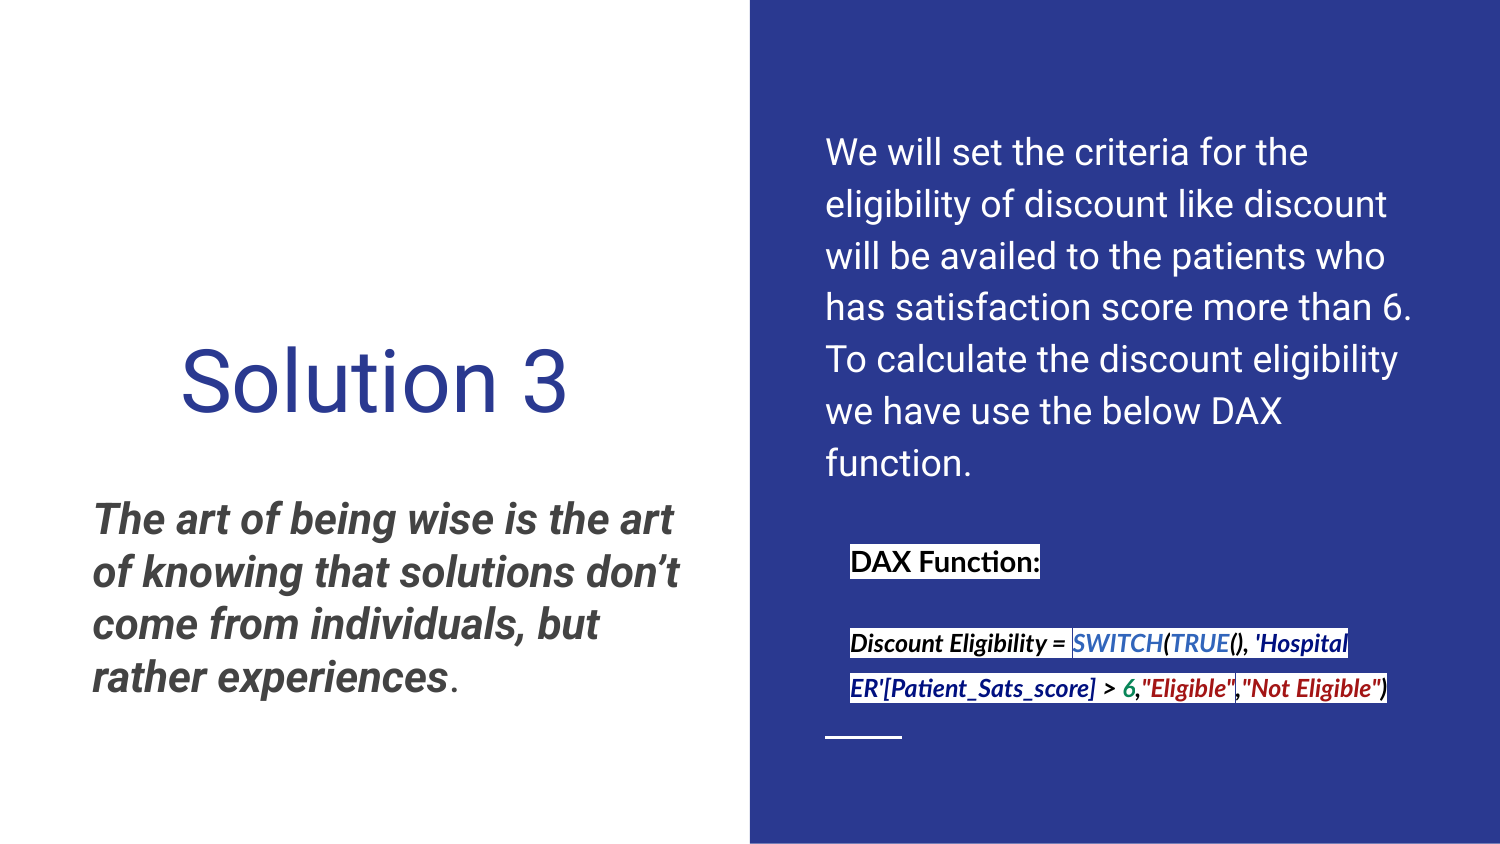

We will set the criteria for the eligibility of discount like discount will be availed to the patients who has satisfaction score more than 6. To calculate the discount eligibility we have use the below DAX function.
# Solution 3
The art of being wise is the art of knowing that solutions don’t come from individuals, but rather experiences.

DAX Function:

Discount Eligibility = SWITCH(TRUE(), 'Hospital ER'[Patient_Sats_score] > 6,"Eligible","Not Eligible")